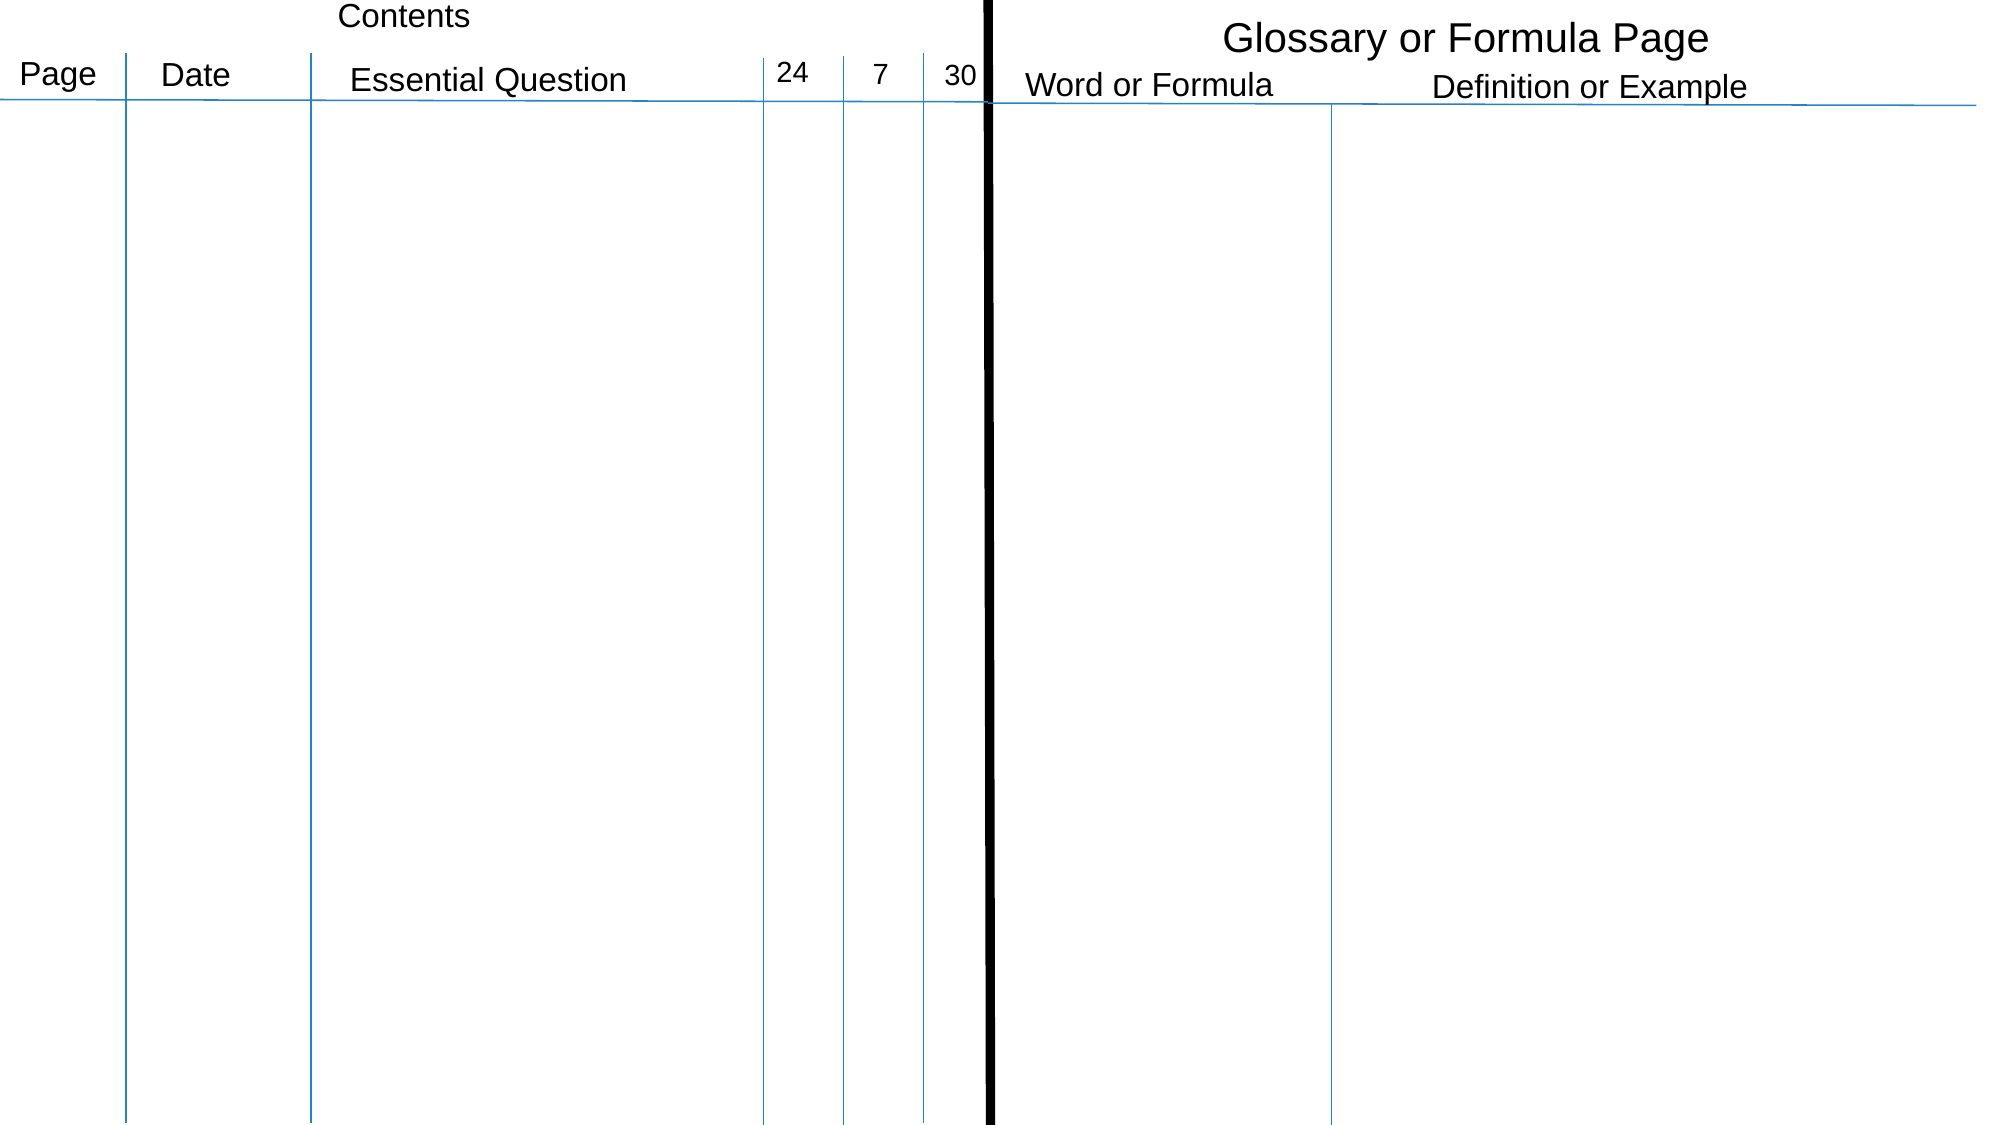

Contents
Glossary or Formula Page
Page
Date
24
7
30
Essential Question
Word or Formula
Definition or Example